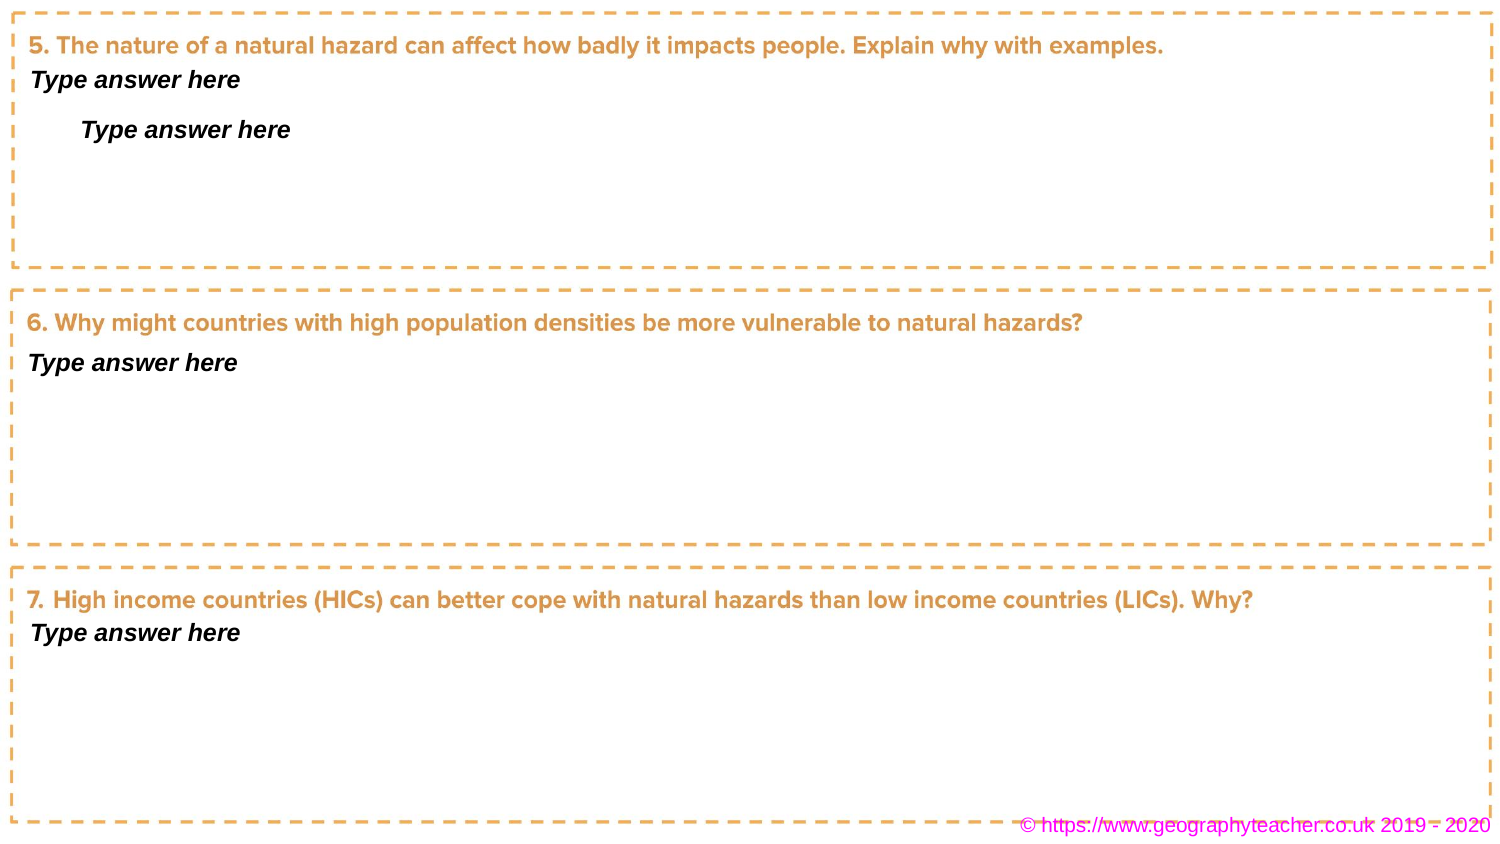

Type answer here

Type answer here

Type answer here

Type answer here